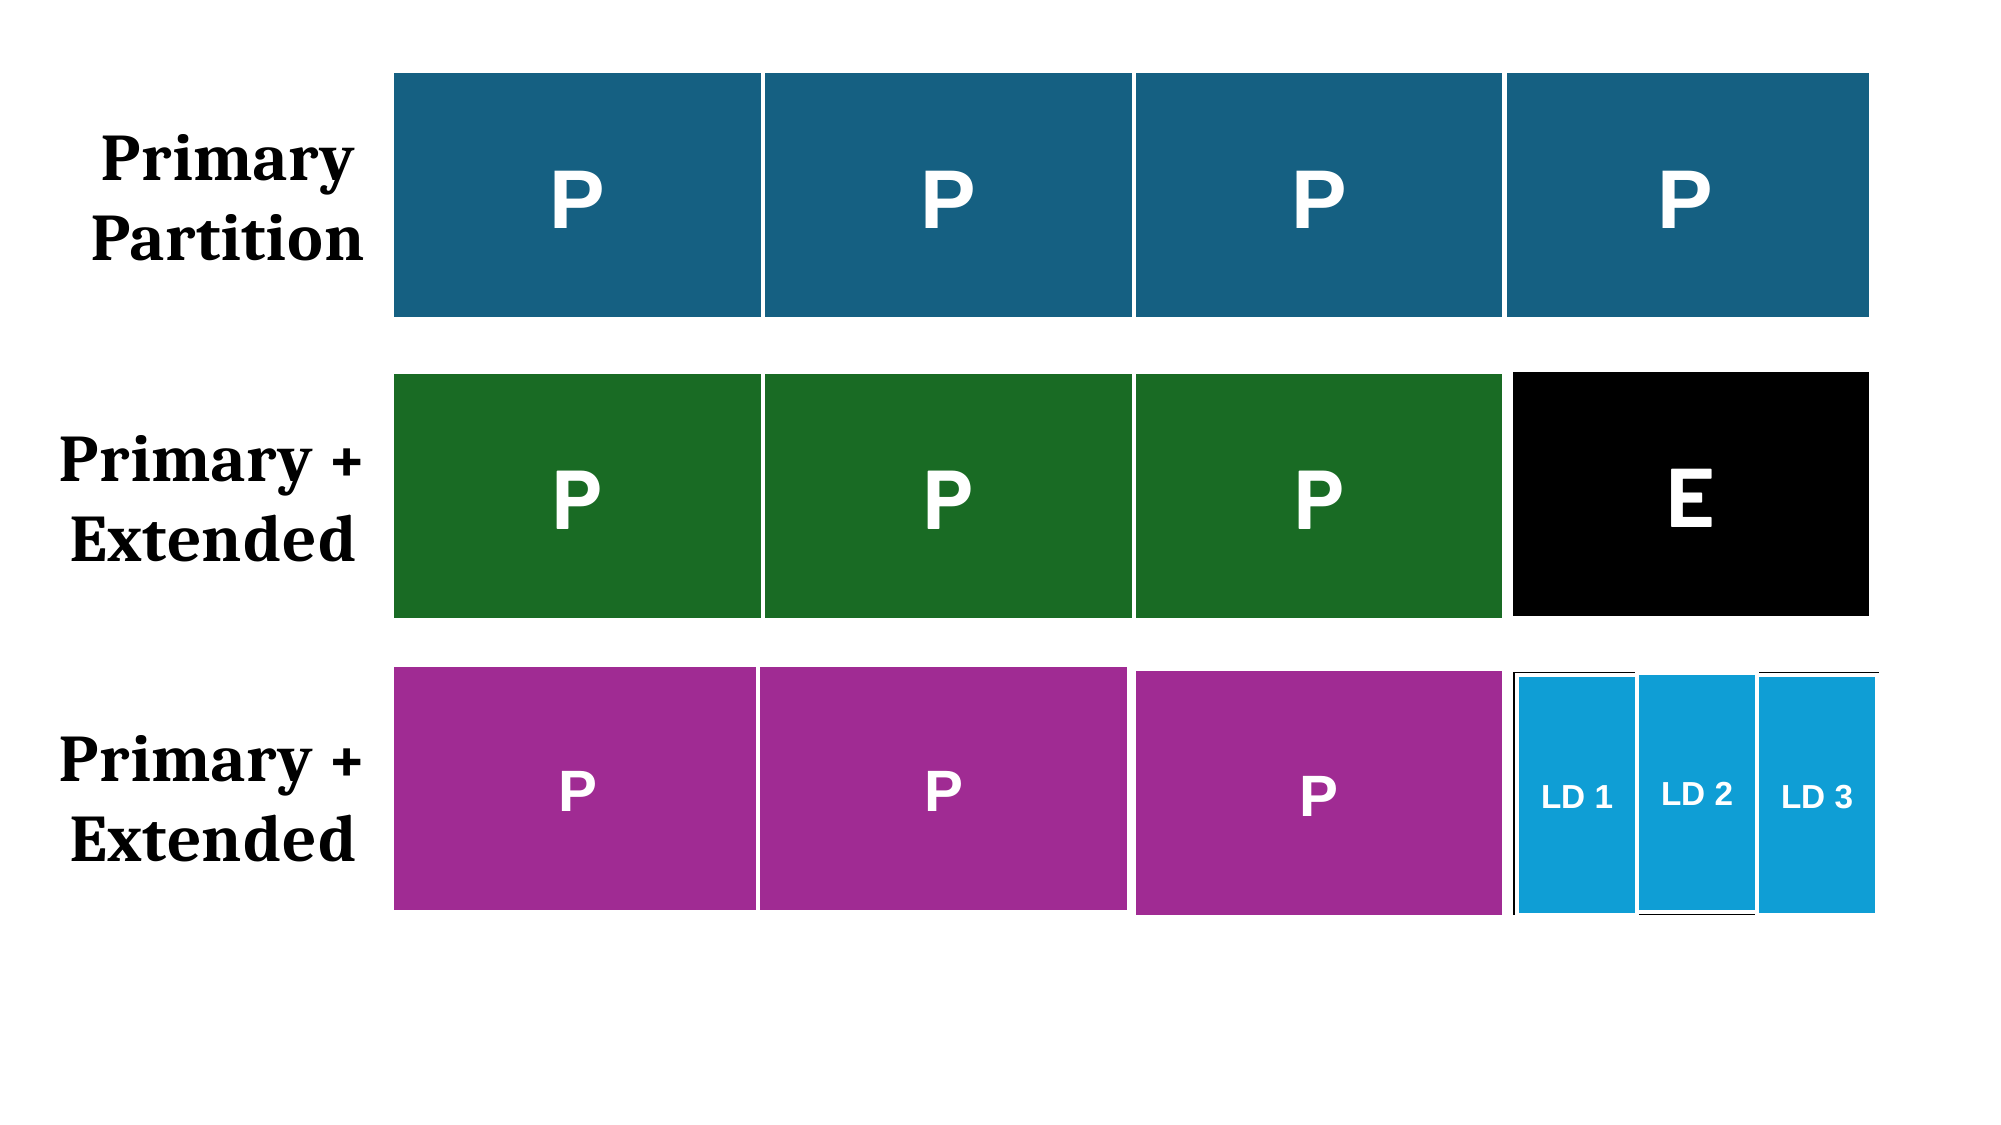

P
P
P
P
P
P
P
Primary Partition
E
P
P
P
Primary + Extended
P
P
P
E
LD 2
LD 1
LD 3
Primary + Extended